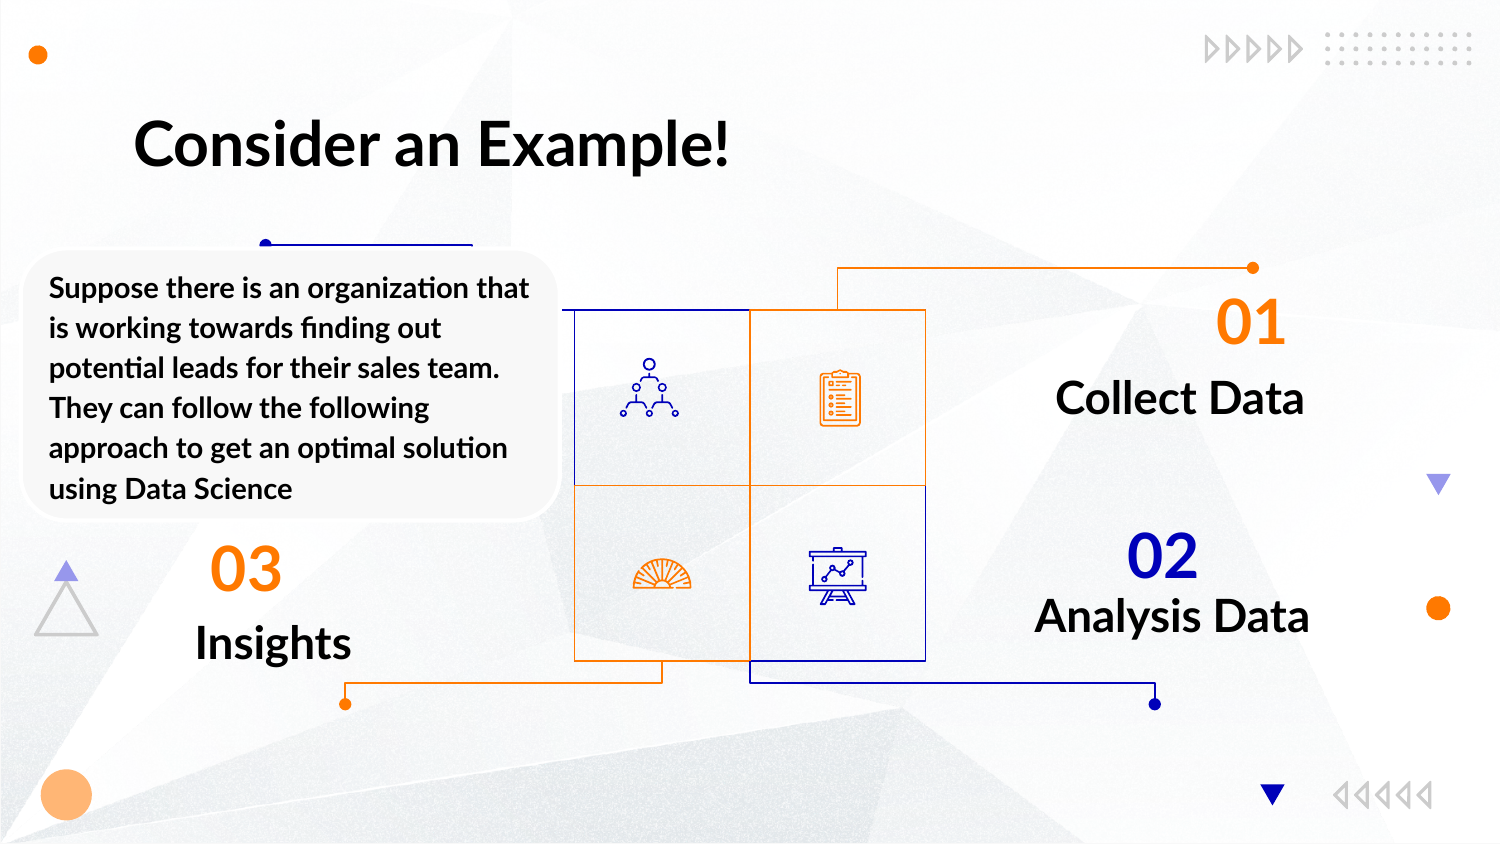

# Consider an Example!
Suppose there is an organization that is working towards finding out potential leads for their sales team. They can follow the following approach to get an optimal solution using Data Science
01

Collect Data

02
03

Analysis Data
Insights